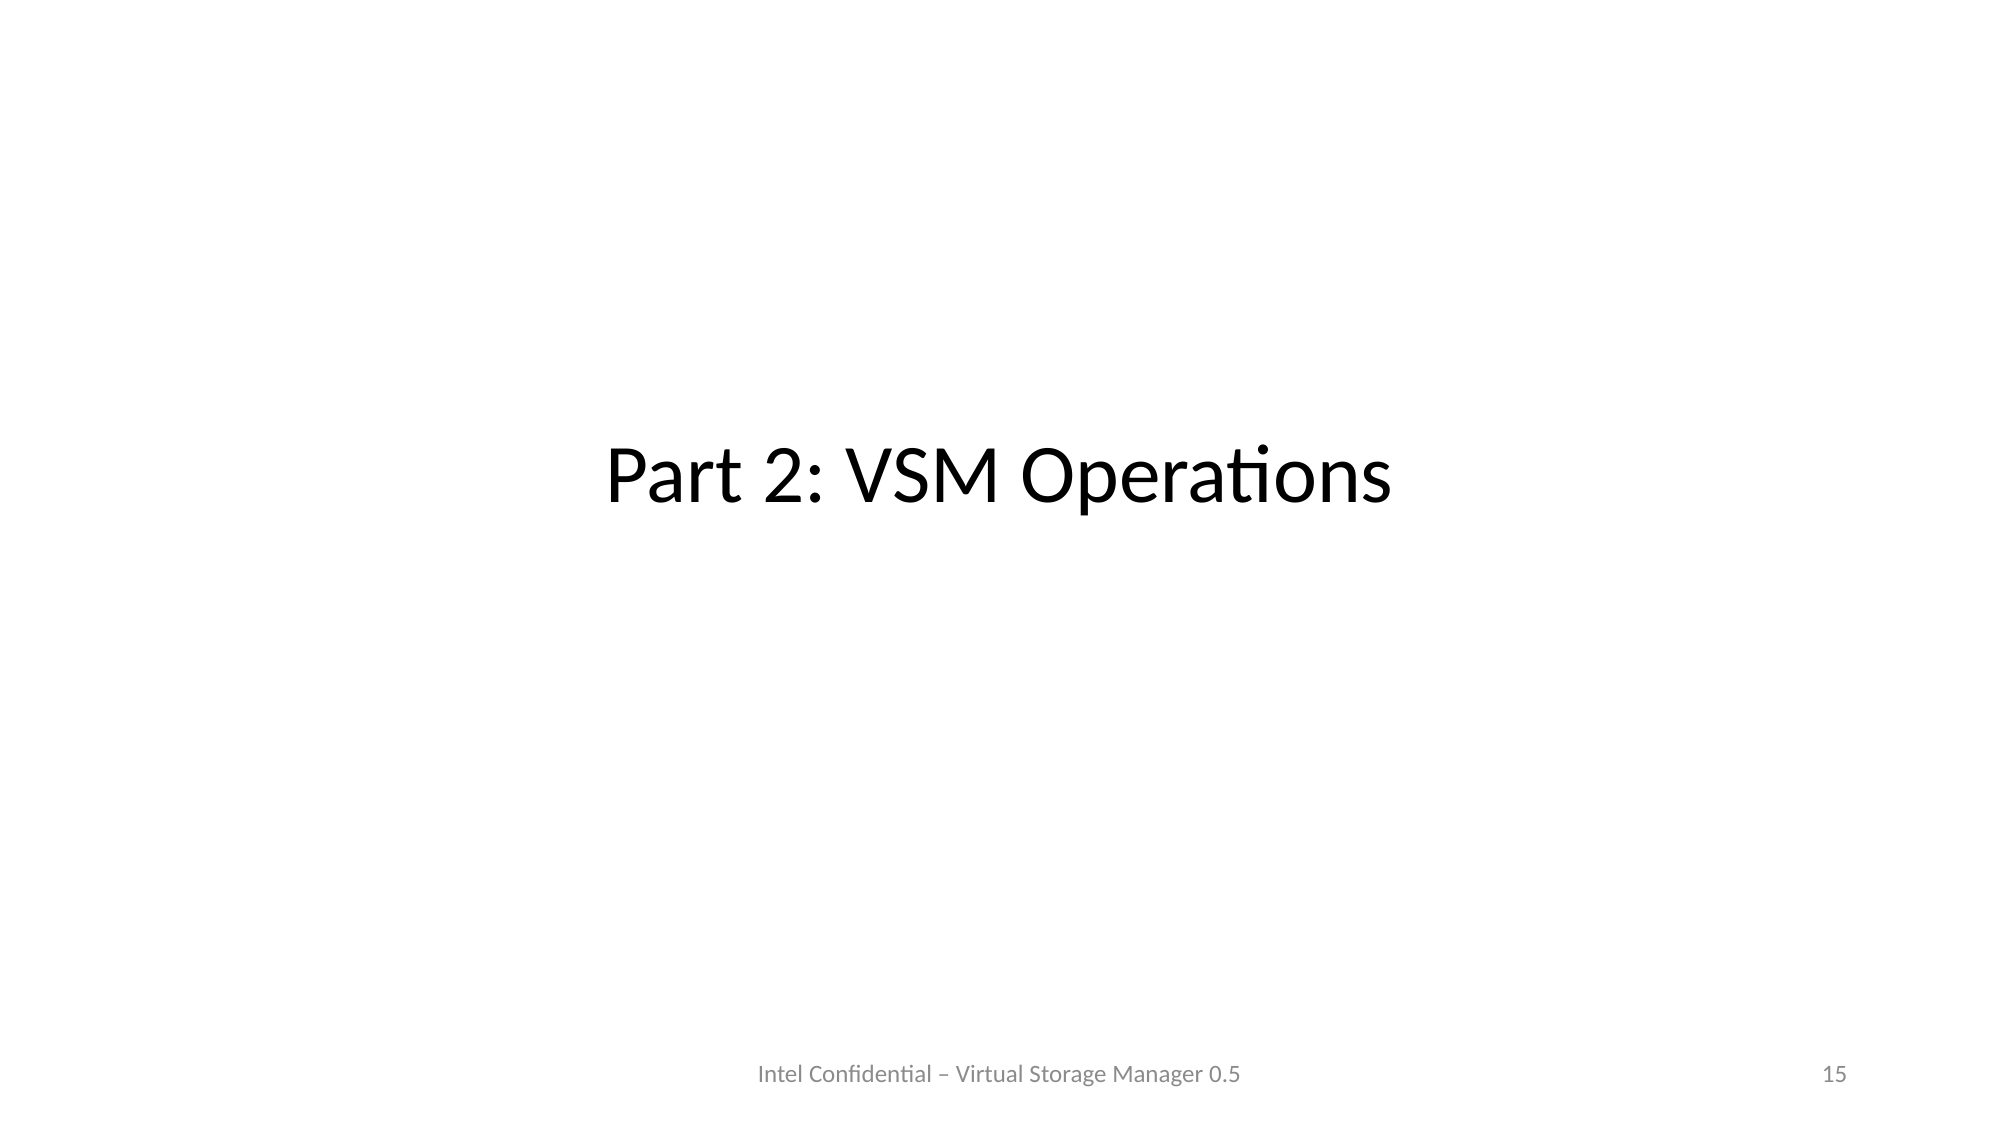

Part 2: VSM Operations
Intel Confidential – Virtual Storage Manager 0.5
15